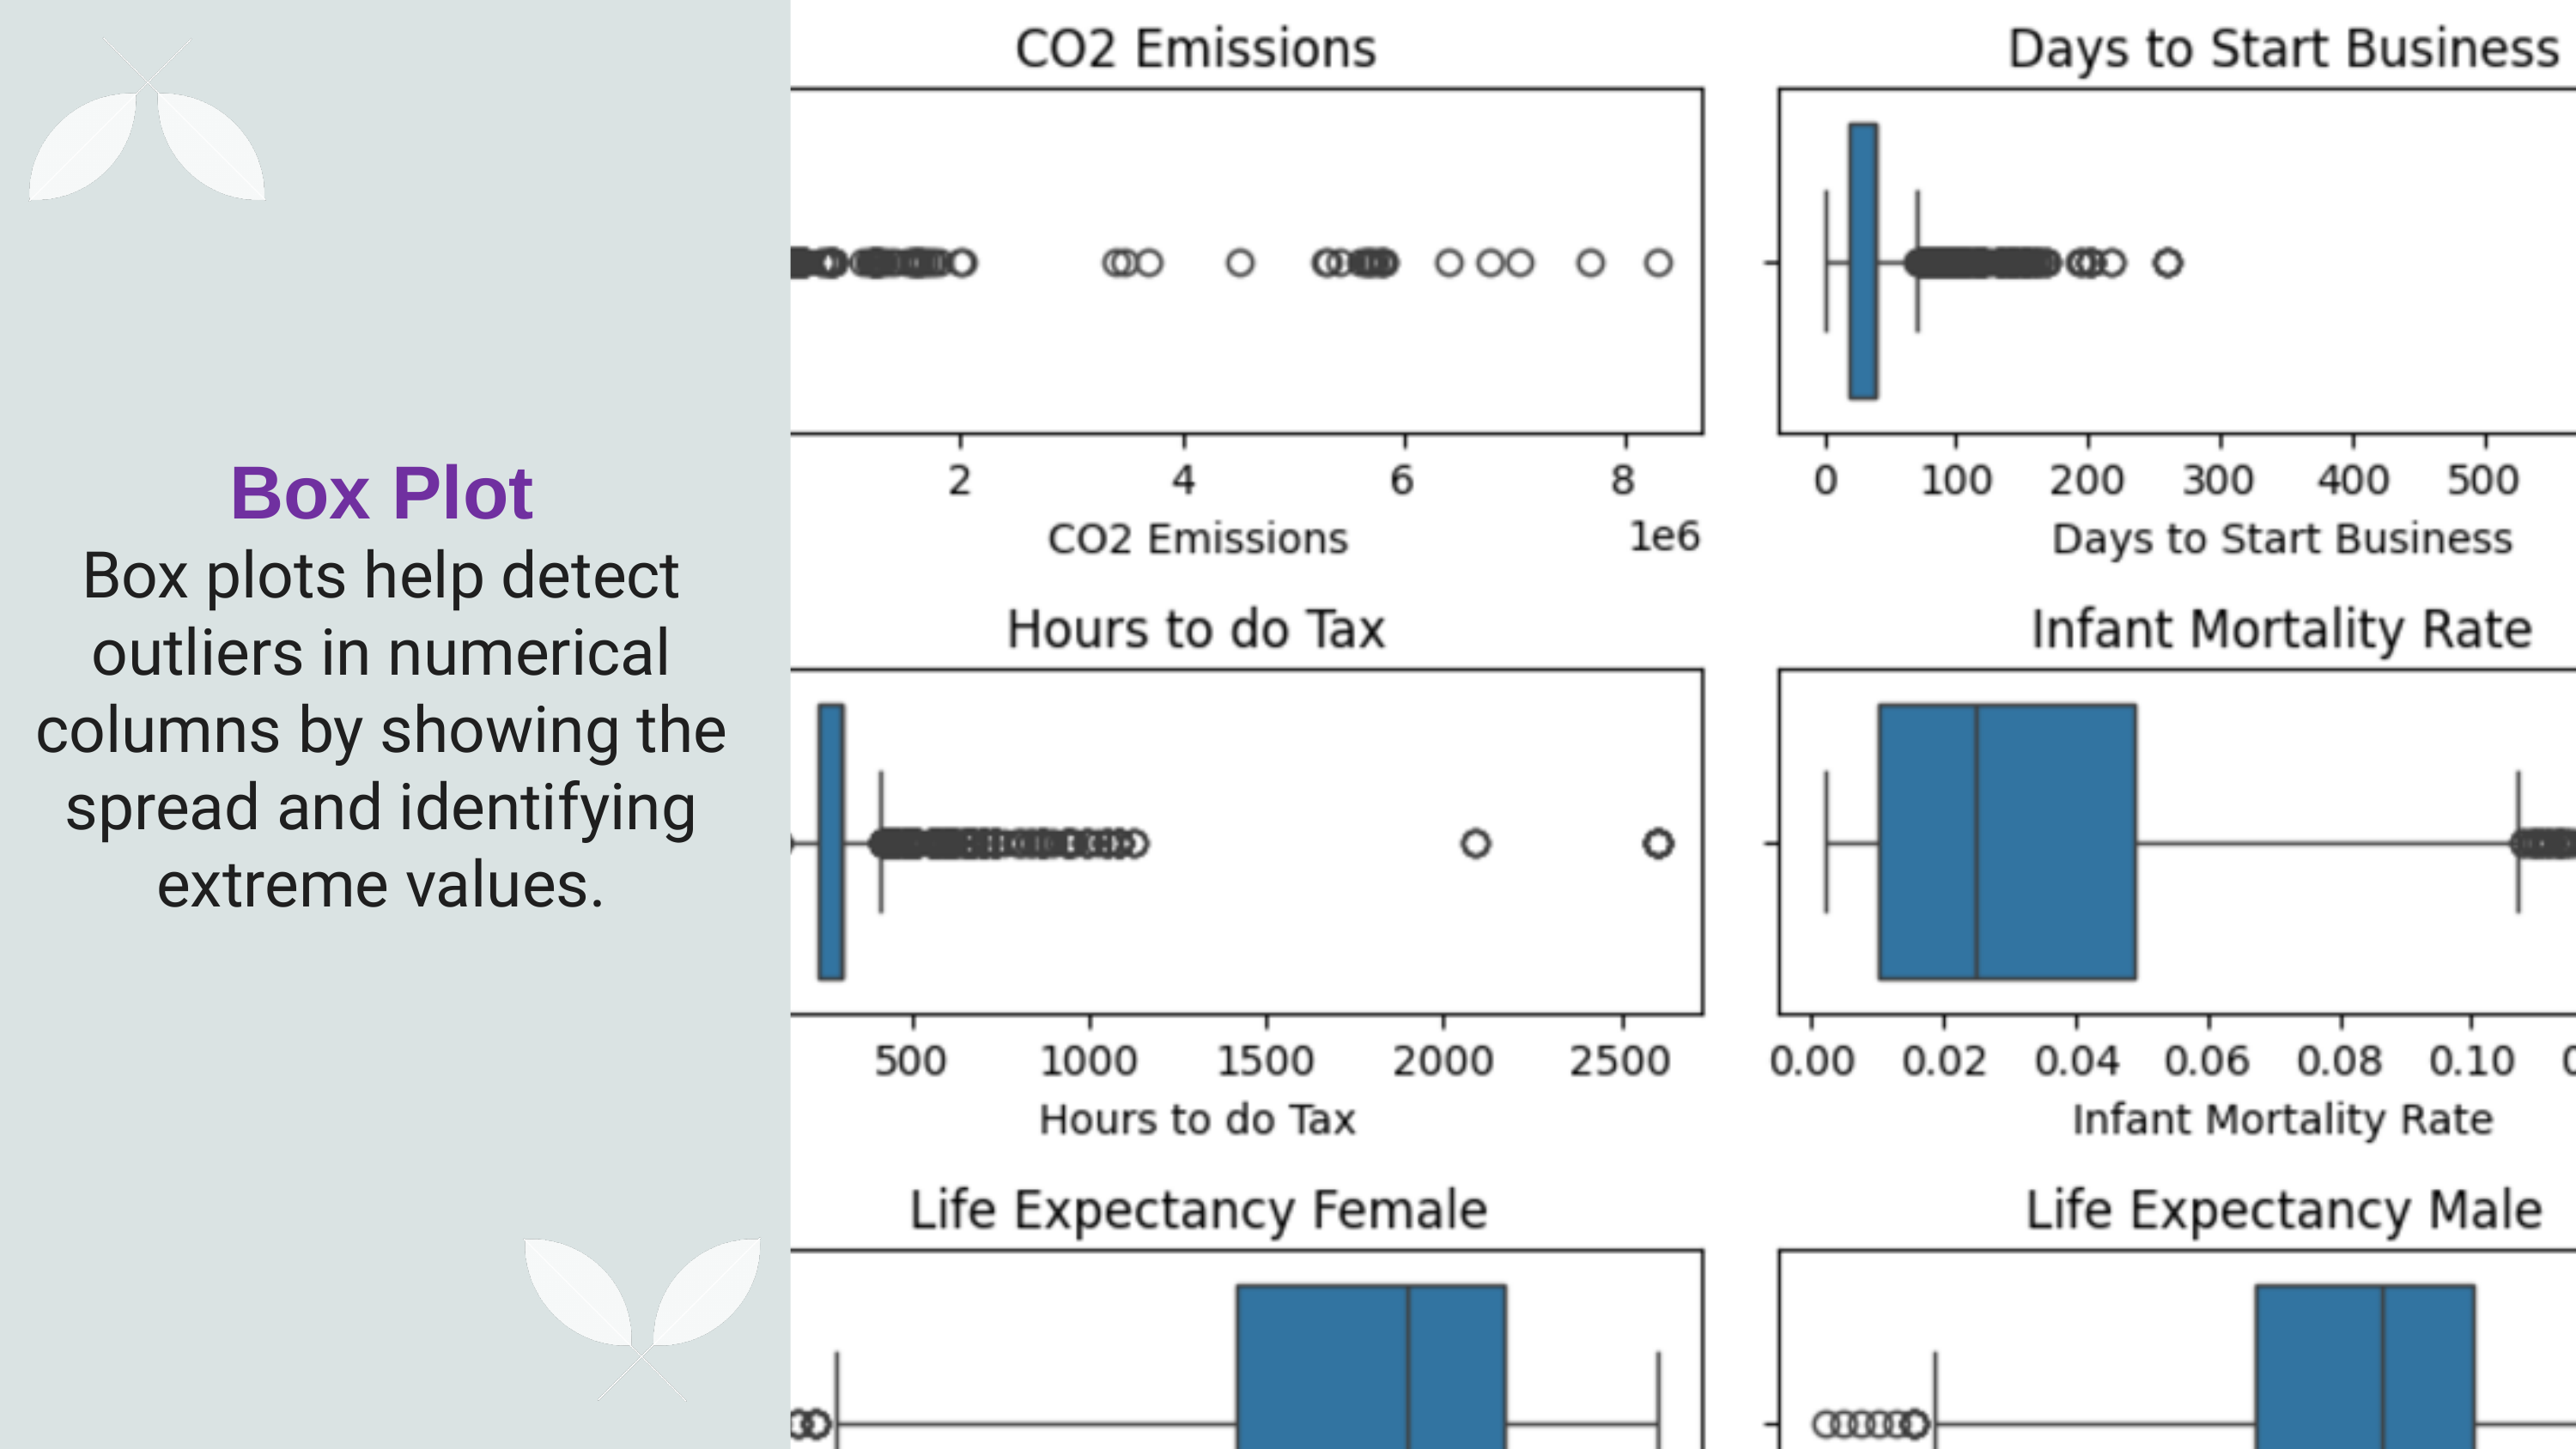

Box Plot
Box plots help detect outliers in numerical columns by showing the spread and identifying extreme values.